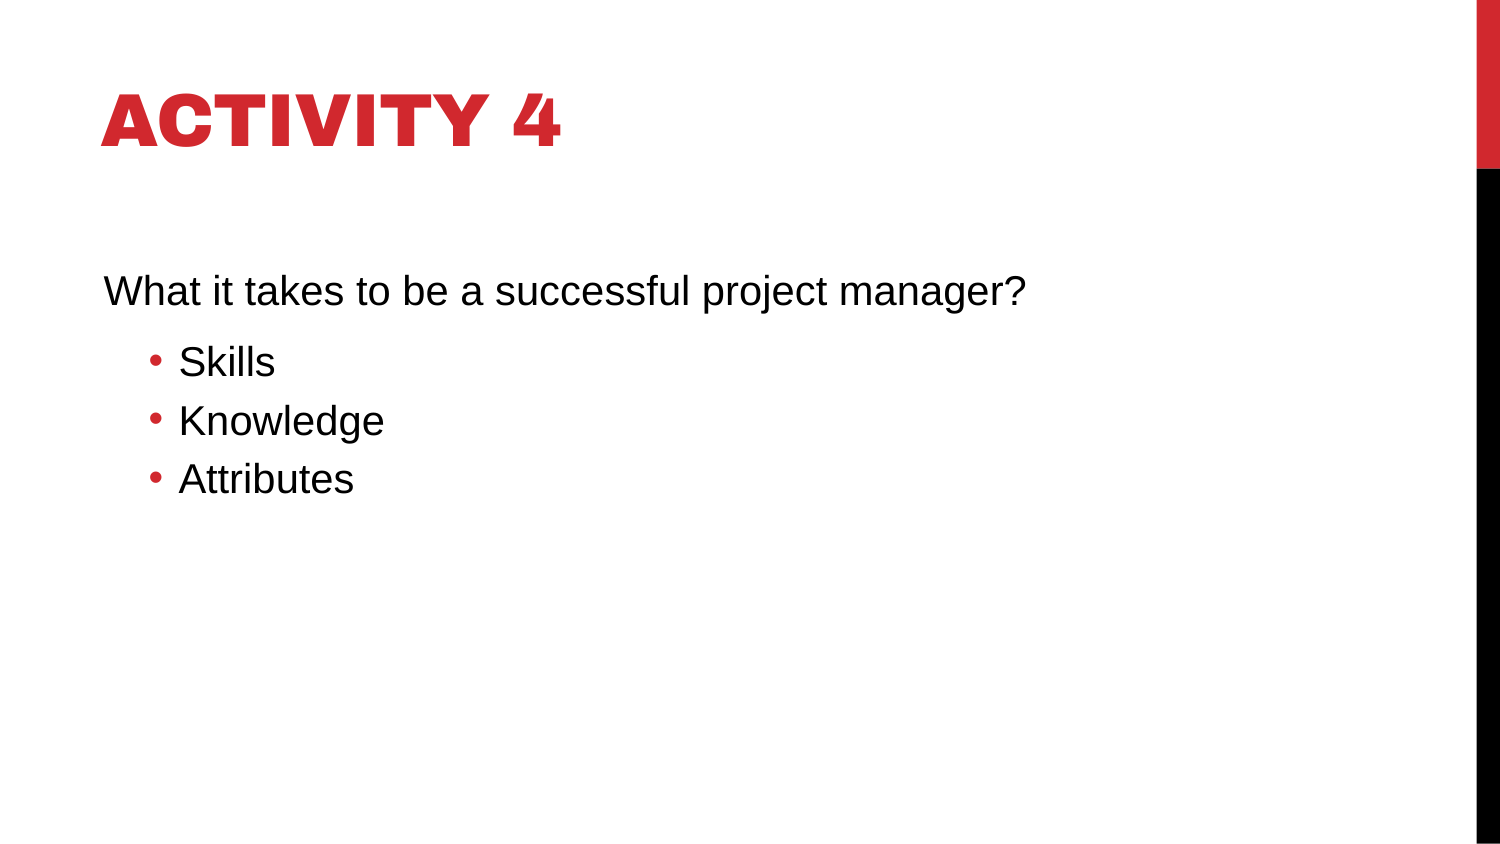

# Activity 4
What it takes to be a successful project manager?
Skills
Knowledge
Attributes